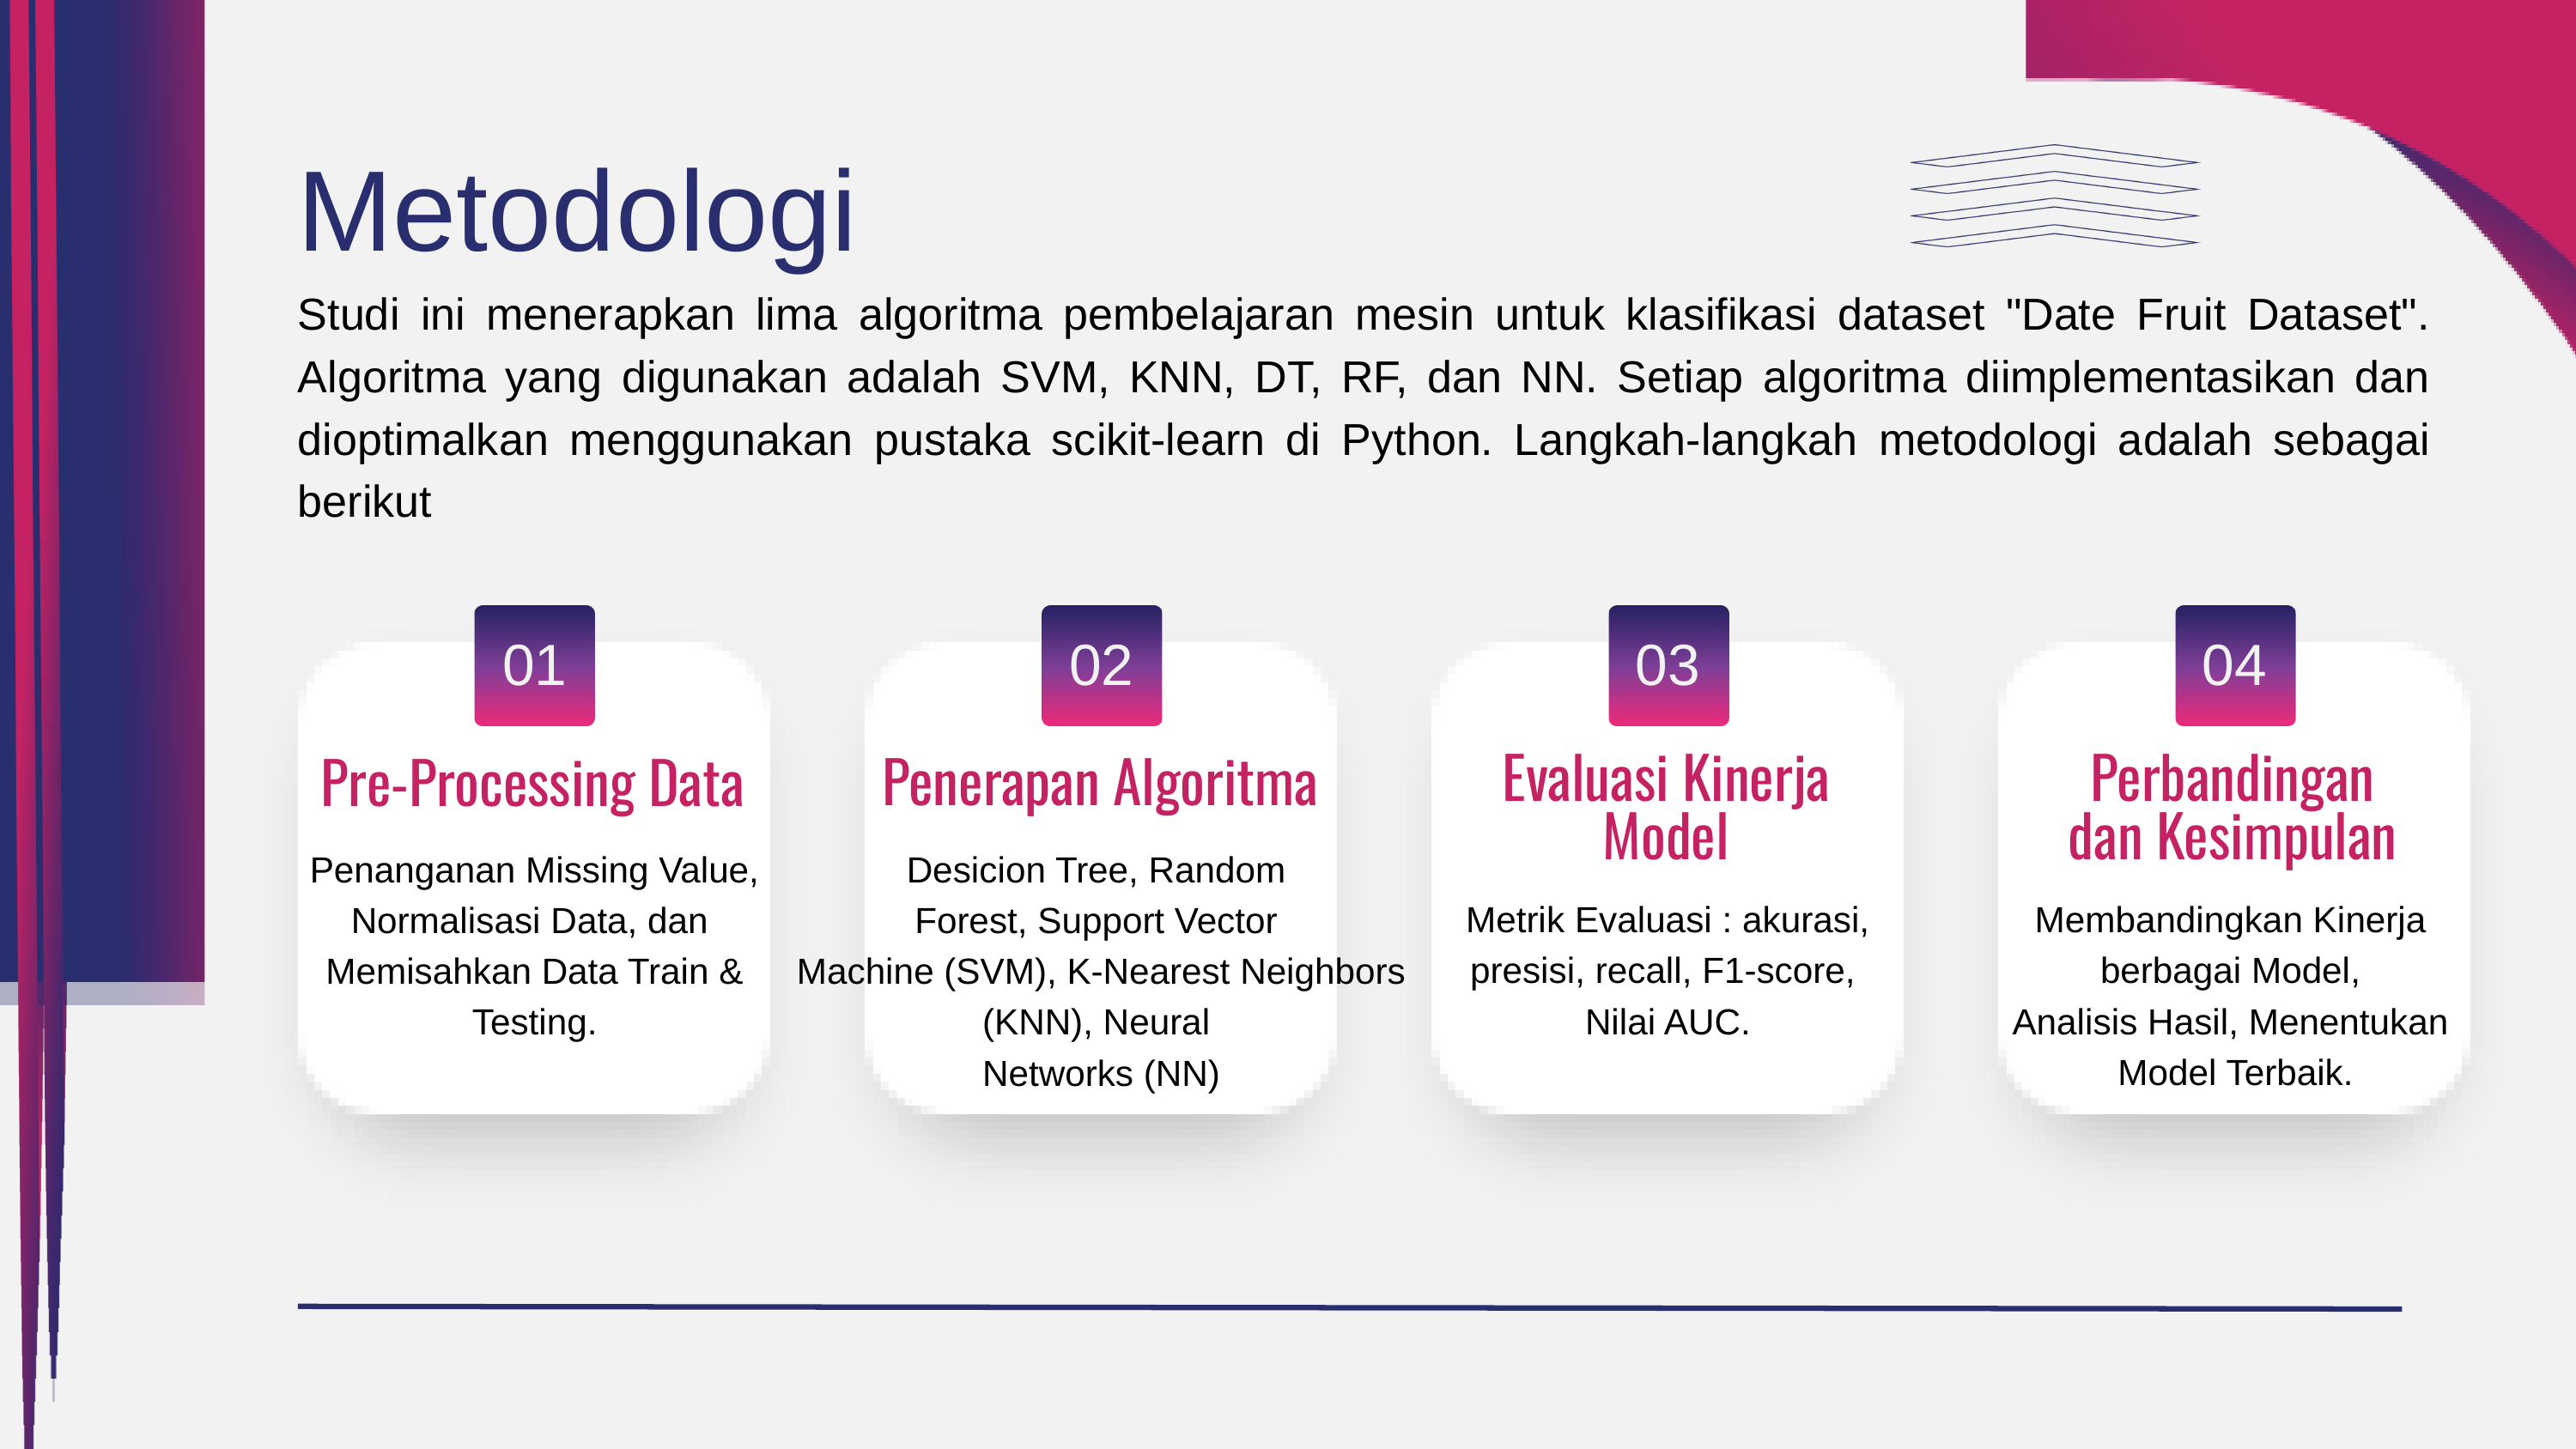

Metodologi
Studi ini menerapkan lima algoritma pembelajaran mesin untuk klasifikasi dataset "Date Fruit Dataset". Algoritma yang digunakan adalah SVM, KNN, DT, RF, dan NN. Setiap algoritma diimplementasikan dan dioptimalkan menggunakan pustaka scikit-learn di Python. Langkah-langkah metodologi adalah sebagai berikut

01
02
03
04
Evaluasi Kinerja Model
Perbandingan dan Kesimpulan
Penerapan Algoritma
Pre-Processing Data
Penanganan Missing Value, Normalisasi Data, dan
Memisahkan Data Train &
Testing.
Desicion Tree, Random
Forest, Support Vector
Machine (SVM), K-Nearest Neighbors (KNN), Neural
Networks (NN)
Metrik Evaluasi : akurasi, presisi, recall, F1-score,
Nilai AUC.
Membandingkan Kinerja
berbagai Model,
Analisis Hasil, Menentukan
Model Terbaik.